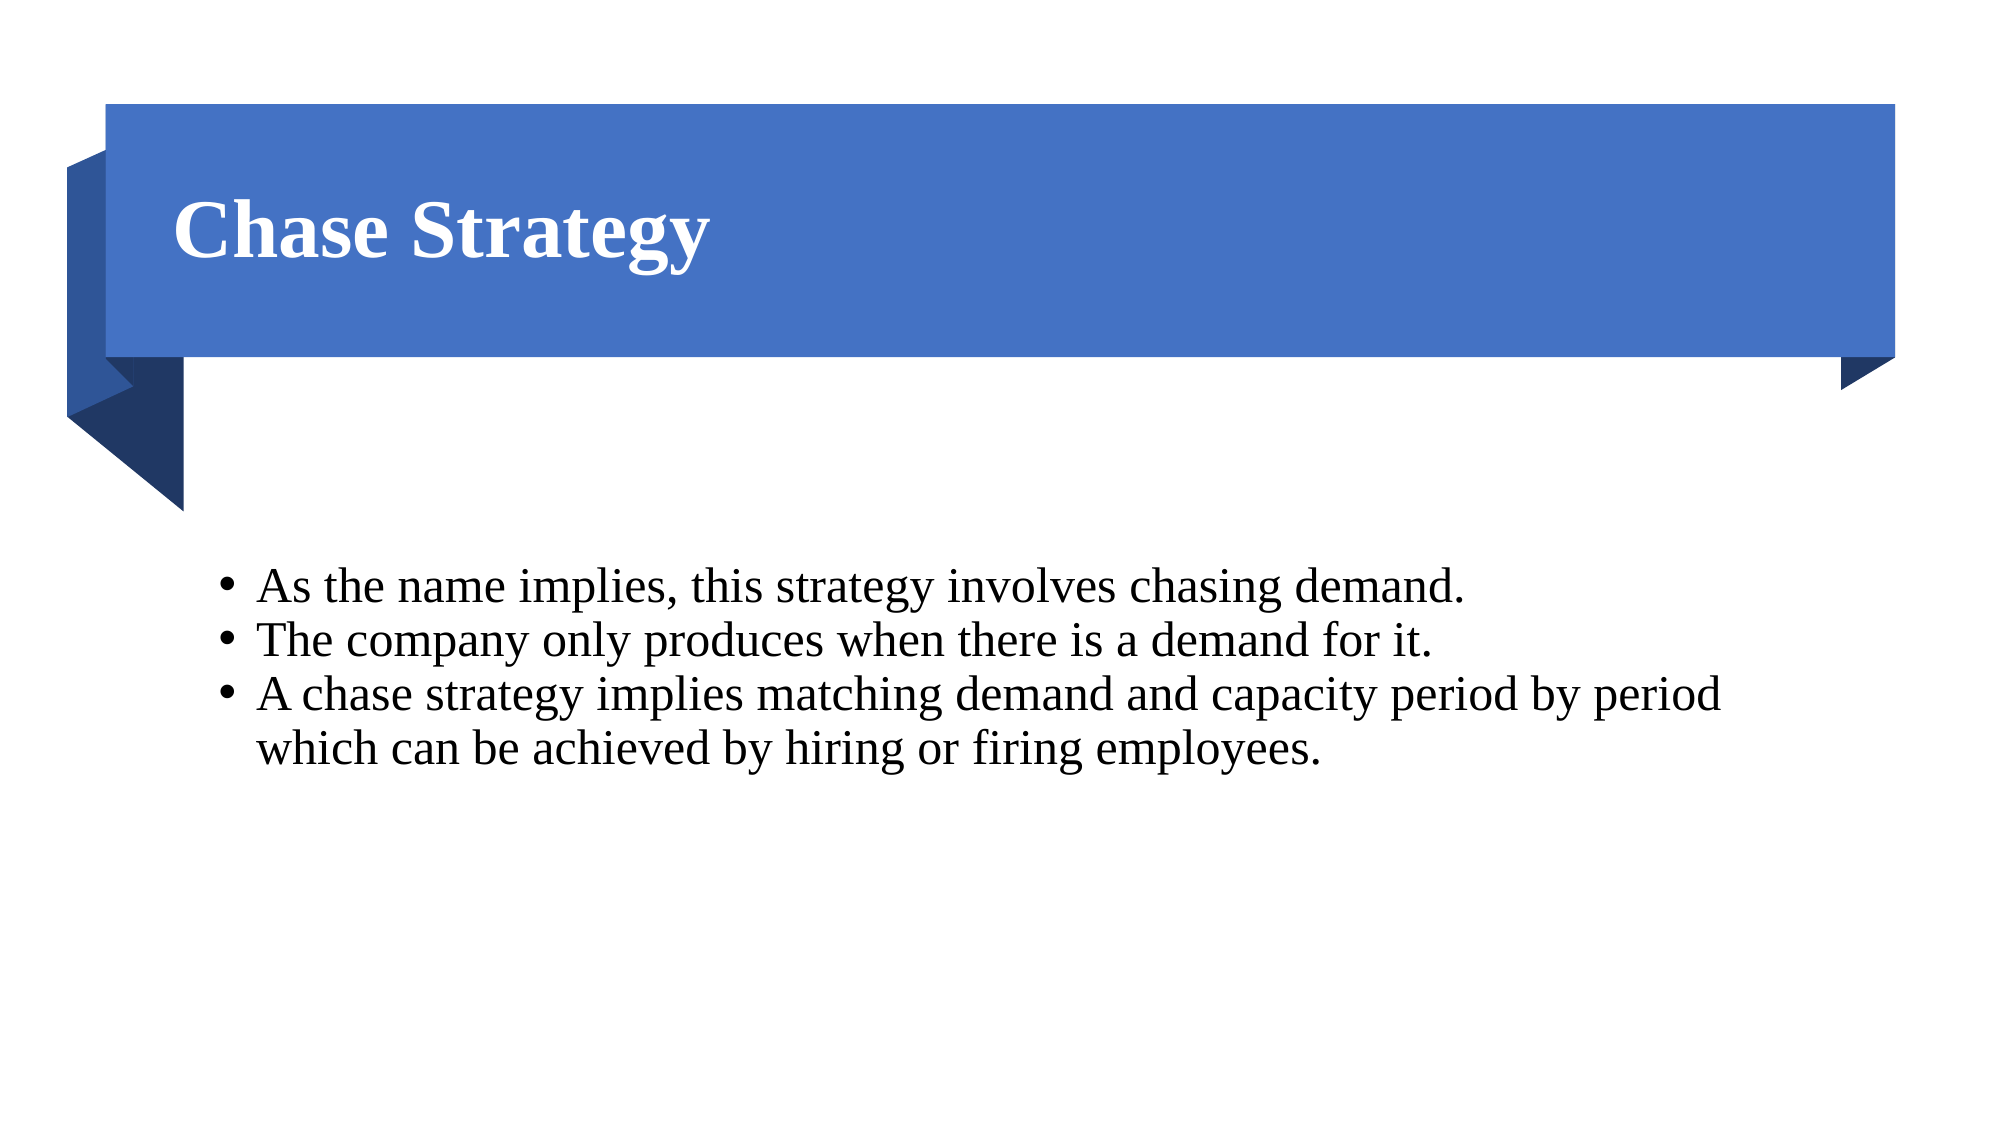

# Chase Strategy

As the name implies, this strategy involves chasing demand.
The company only produces when there is a demand for it.
A chase strategy implies matching demand and capacity period by period
which can be achieved by hiring or firing employees.